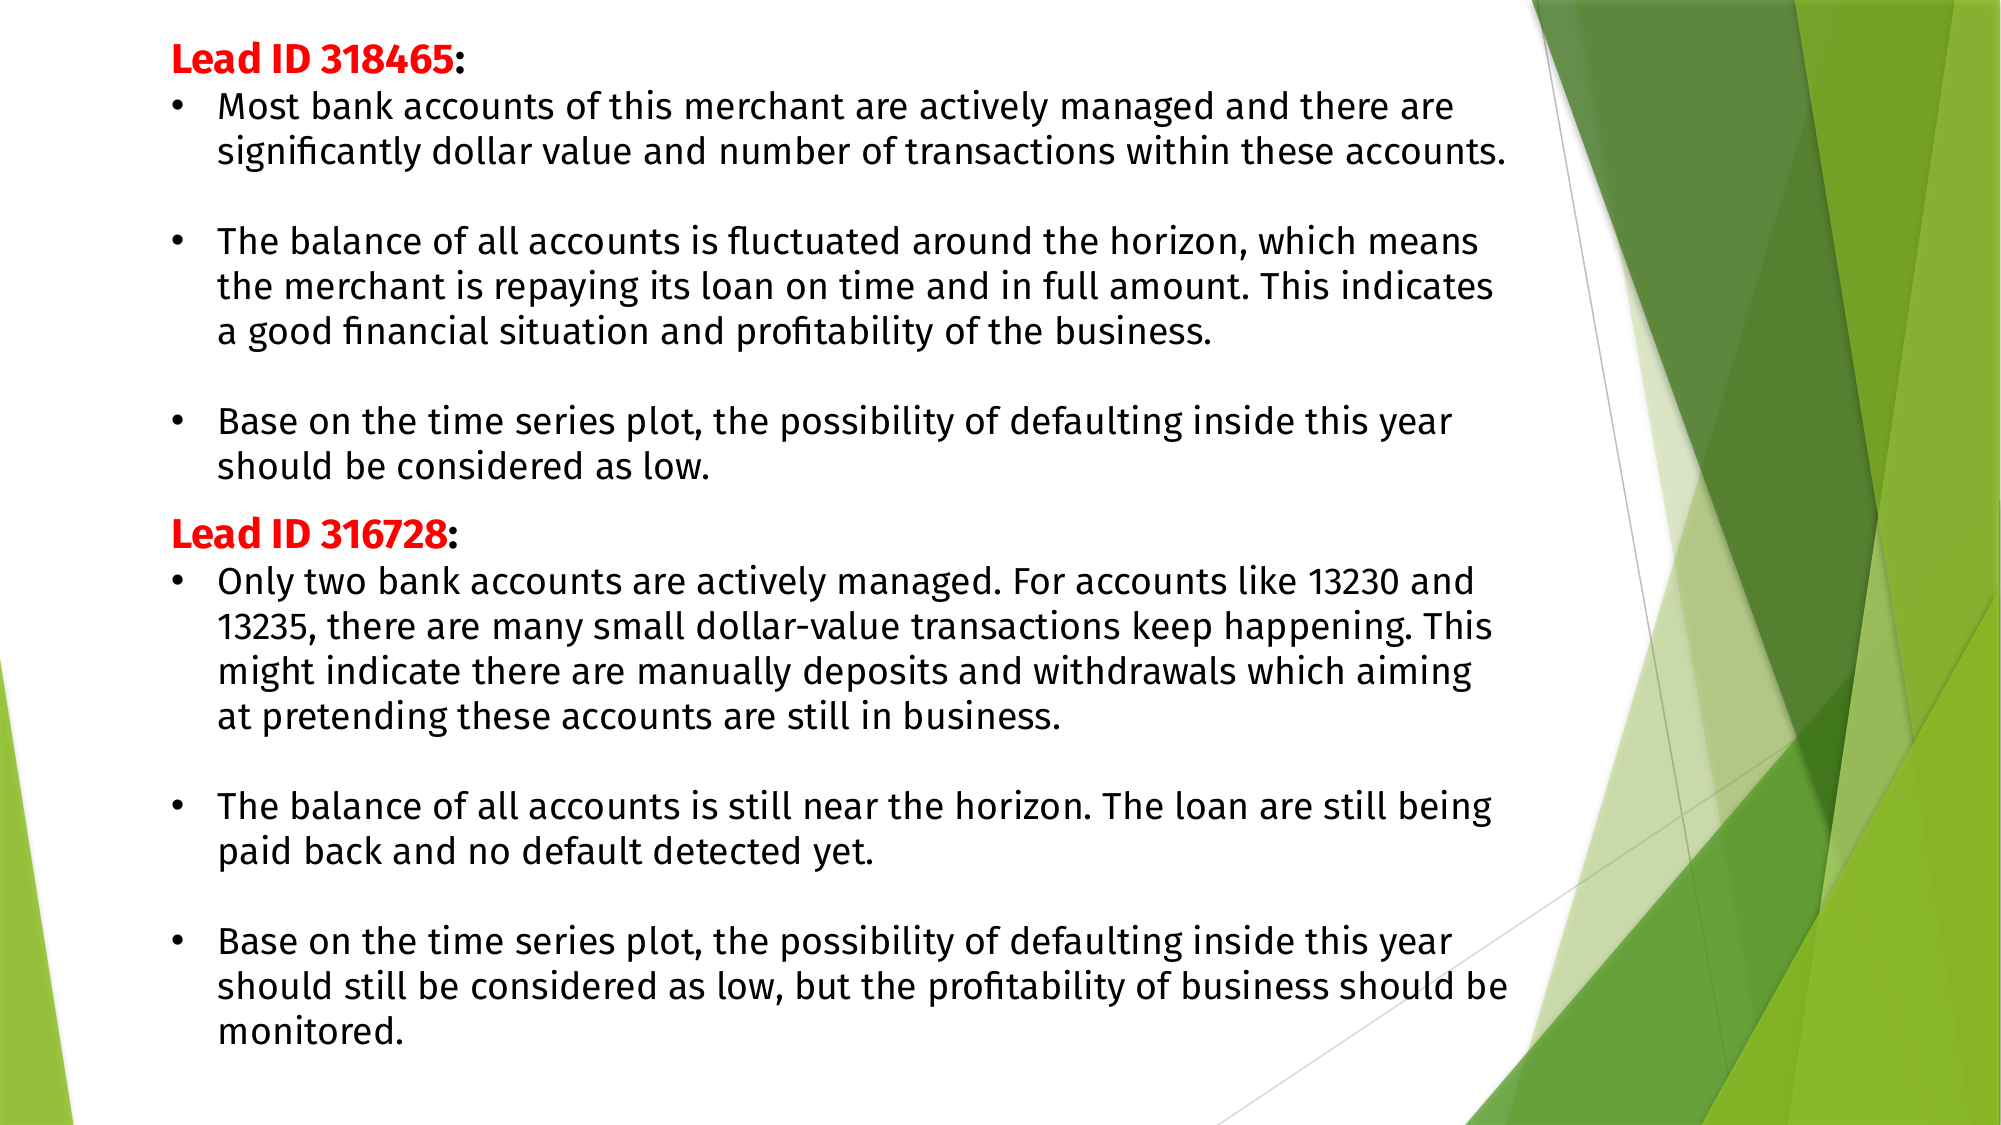

Lead ID 318465:
Most bank accounts of this merchant are actively managed and there are significantly dollar value and number of transactions within these accounts.

The balance of all accounts is fluctuated around the horizon, which means the merchant is repaying its loan on time and in full amount. This indicates a good financial situation and profitability of the business.

Base on the time series plot, the possibility of defaulting inside this year should be considered as low.
Lead ID 316728:
Only two bank accounts are actively managed. For accounts like 13230 and 13235, there are many small dollar-value transactions keep happening. This might indicate there are manually deposits and withdrawals which aiming at pretending these accounts are still in business.

The balance of all accounts is still near the horizon. The loan are still being paid back and no default detected yet.

Base on the time series plot, the possibility of defaulting inside this year should still be considered as low, but the profitability of business should be monitored.